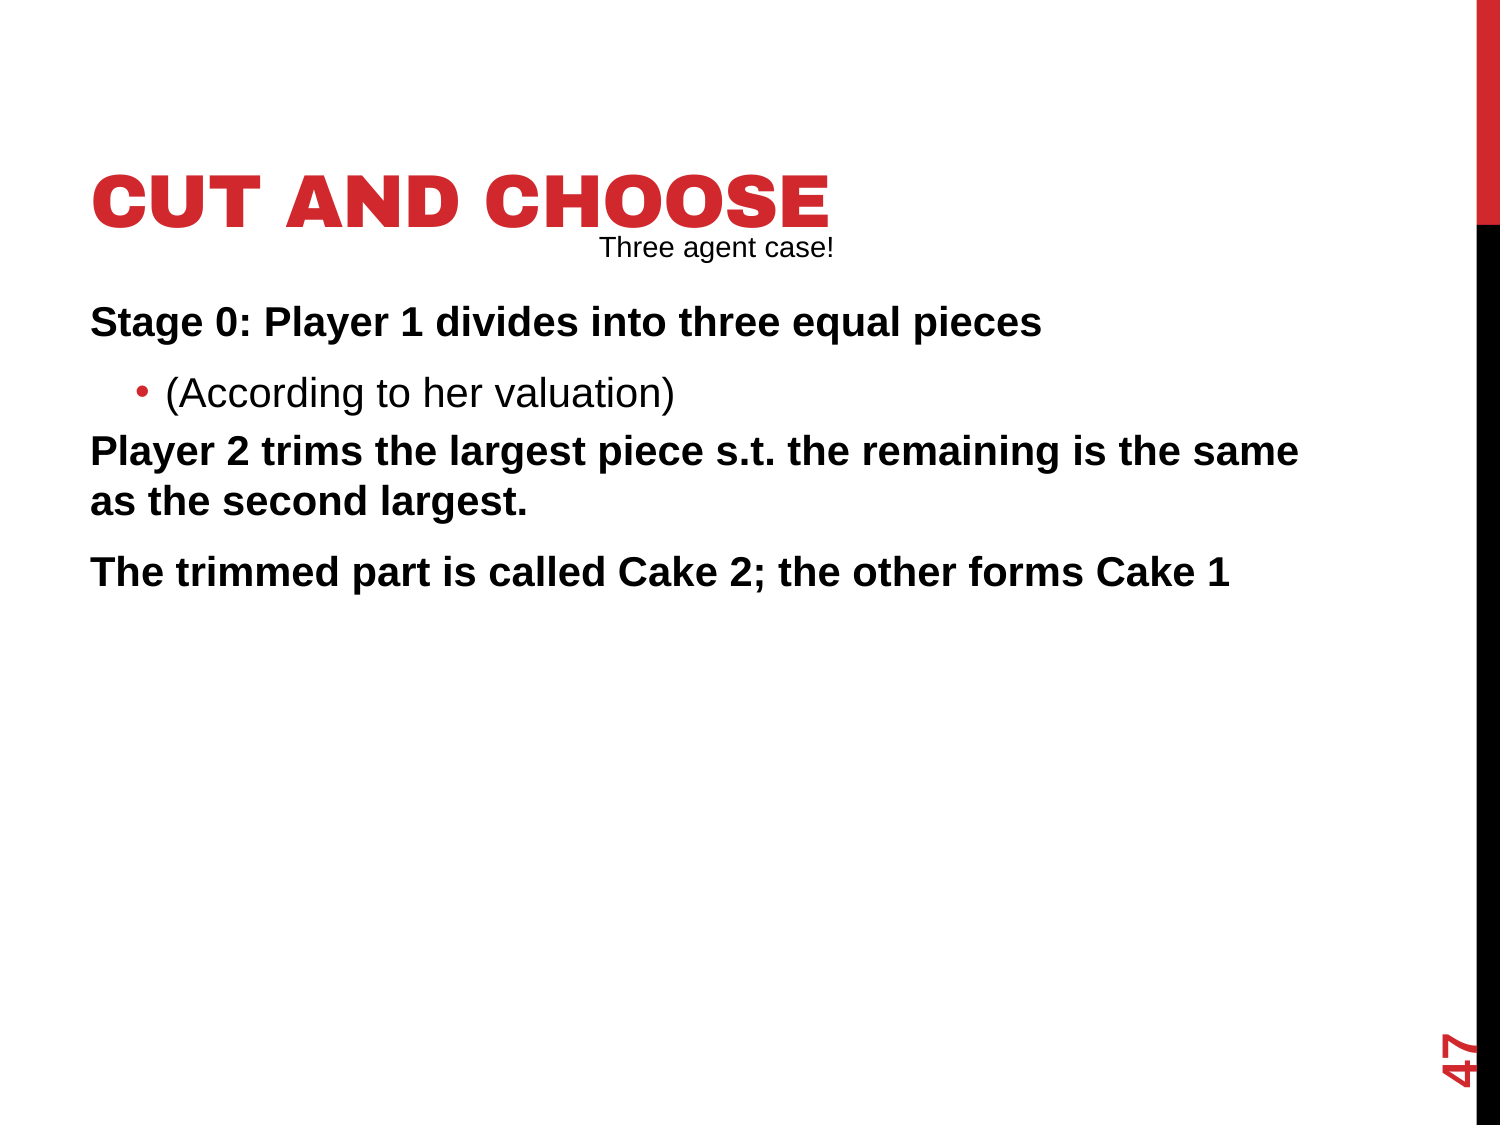

# Cut And Choose
Three agent case!
Stage 0: Player 1 divides into three equal pieces
(According to her valuation)
Player 2 trims the largest piece s.t. the remaining is the same as the second largest.
The trimmed part is called Cake 2; the other forms Cake 1
47